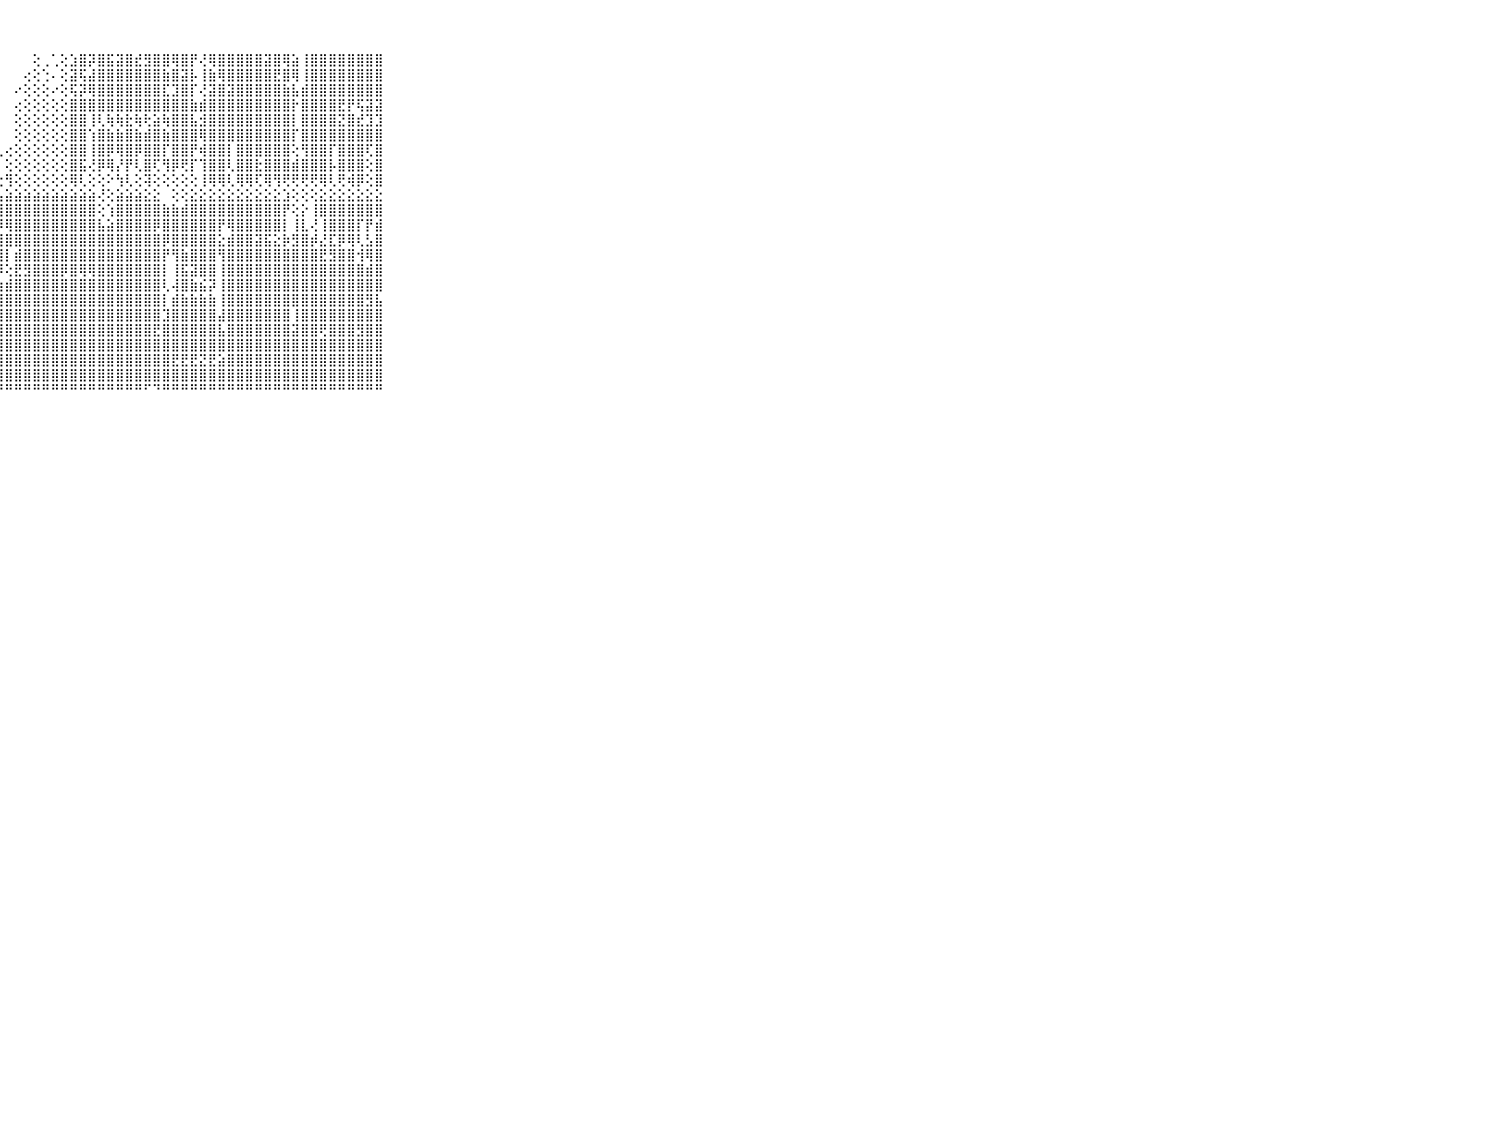

⠀⠀⠀⠀⠀⠀⠀⠀⠀⠀⠀⠀⠀⠀⠀⠀⠀⠀⠀⠀⠀⠀⠀⠀⠀⠀⠀⠀⠀⠀⠀⢕⢀⢁⢕⣱⣿⡽⣿⣯⣽⣿⣞⣻⣿⣿⢿⣿⡟⢜⢿⣿⣿⣿⣿⣿⣽⣿⢿⣵⢸⣿⣿⣿⣿⣿⣿⣿⣿⠀⠀⠀⠀⠀⠀⠀⠀⠀⠀⠀⠀
⠀⠀⠀⠀⠀⠀⠀⠀⠀⠀⠀⠀⠀⠀⠀⠀⠀⠀⠀⠀⠀⠀⠀⠀⠀⠀⠀⠀⠀⠀⢔⢕⢑⠄⢕⣽⢯⣼⣿⣿⣿⣿⣿⣿⣿⣷⣿⣽⡧⢸⣷⢿⣿⣿⣿⣿⣿⣟⣿⢿⢸⣿⣿⣿⣿⣿⣿⣿⣿⠀⠀⠀⠀⠀⠀⠀⠀⠀⠀⠀⠀
⠀⠀⠀⠀⠀⠀⠀⠀⠀⠀⠀⠀⠀⠀⠀⠀⠀⠀⠀⠀⠀⠀⠀⠀⠀⠀⠀⠀⠀⠔⢕⢕⢕⠔⢕⢯⡽⢿⣿⣿⣿⣿⣿⣿⣿⣏⣹⣿⡏⢜⣽⣿⣽⣿⣿⣿⣿⣿⣷⣧⣾⣿⣿⣿⣿⣿⣿⣿⣿⠀⠀⠀⠀⠀⠀⠀⠀⠀⠀⠀⠀
⠀⠀⠀⠀⠀⠀⠀⠀⠀⠀⠀⠀⠀⠀⠀⠀⠀⠀⠀⠀⠀⠀⠀⠀⠀⠀⠀⠀⠀⢔⢕⢕⢕⢕⢕⣿⣿⣿⣿⣿⣿⣿⣿⣿⣿⣿⣿⣿⣷⣾⣿⣿⣿⣿⣿⣿⣿⣿⣿⡗⣿⣿⣿⣿⣟⡟⢯⣽⣽⠀⠀⠀⠀⠀⠀⠀⠀⠀⠀⠀⠀
⠀⠀⠀⠀⠀⠀⠀⠀⠀⠀⠀⠀⠀⠀⠀⠀⠀⠀⠀⠀⠀⠀⠀⠀⠀⠀⠀⠀⠀⢕⢕⢕⢕⢕⢕⣿⣿⢸⢇⢷⢷⣗⢷⢗⣵⢷⣿⣿⣧⣺⣿⣿⣿⣿⣿⣿⣿⣿⣿⡇⣿⣿⣿⣿⣝⣿⣞⣹⣹⠀⠀⠀⠀⠀⠀⠀⠀⠀⠀⠀⠀
⠀⠀⠀⠀⠀⠀⠀⠀⠀⠀⠀⠀⠀⠀⠀⠀⠀⠀⠀⠀⠀⠀⠀⠀⠀⠀⠀⠀⠀⢕⢕⢕⢕⢕⢕⣿⣿⢱⣿⣷⣷⣿⣷⣾⣿⣷⣿⣿⣿⢿⣿⣿⣿⣿⣿⣿⣿⣿⣿⡏⣿⣿⣿⣿⣿⣿⣿⣿⣿⠀⠀⠀⠀⠀⠀⠀⠀⠀⠀⠀⠀
⠀⠀⠀⠀⠀⠀⠀⠀⠀⠀⠀⠀⠀⠀⠀⠀⠀⠀⠀⠀⠀⠀⠀⠀⠀⠀⠀⢀⢔⢕⢕⢕⢕⢕⢕⣿⣿⢸⣿⡿⢿⣿⡿⣿⣿⡏⣿⣿⡟⢾⣿⣿⡇⣿⣿⣿⣿⣿⣿⢕⢻⣿⣿⡏⣿⣿⣿⢏⣿⠀⠀⠀⠀⠀⠀⠀⠀⠀⠀⠀⠀
⠀⠀⠀⠀⠀⠀⠀⠀⠀⠀⠀⠀⠀⠀⠀⠀⠀⠀⠀⠀⠀⠀⠀⠀⠀⠀⢀⠁⢕⢕⢕⢕⢕⢕⢕⣿⣯⢜⡿⢿⡜⡟⢇⣿⢏⢻⡿⢟⡏⢹⣿⣿⢇⣿⣿⣗⣿⣿⣿⣾⣿⣿⣿⡧⣿⣿⣿⢕⣿⠀⠀⠀⠀⠀⠀⠀⠀⠀⠀⠀⠀
⠀⠀⠀⠀⠀⠀⠀⠀⠀⠀⠀⠄⢄⠀⠀⠀⠀⠀⢔⠀⠀⠀⠀⠀⠑⠑⠔⢕⢻⢕⢕⢕⢕⢕⢕⢿⢇⢕⢕⠕⢳⢇⢕⢽⢕⢕⢕⢕⢕⢸⢿⢿⢇⢿⢿⢏⢿⢻⢟⢟⢟⢟⢿⢇⢟⢾⡿⢕⣿⠀⠀⠀⠀⠀⠀⠀⠀⠀⠀⠀⠀
⠀⠀⠀⠀⠀⠀⠀⠀⠀⠀⠀⣶⣶⣷⣶⢔⢴⣶⣣⣴⣴⣴⣤⣤⣤⣤⣴⣤⣵⣵⣵⣵⣵⣵⣵⣵⣵⣵⢜⢕⣵⣵⣵⣕⣕⠀⢕⢕⣕⣕⣕⣕⣕⣕⣕⣕⣕⣕⣱⢕⢕⢕⣕⣕⣕⣕⣕⣕⣕⠀⠀⠀⠀⠀⠀⠀⠀⠀⠀⠀⠀
⠀⠀⠀⠀⠀⠀⠀⠀⠀⠀⠀⣿⣿⣿⣇⢅⢕⢻⣿⣿⣿⣿⣿⣿⣿⣿⣿⣿⣿⣿⣿⣿⣿⣿⣿⣿⣿⣿⢕⢱⣿⣿⣿⣿⣿⣷⣷⣾⣿⣿⣿⣿⣿⣿⣿⣿⣿⣿⡟⢕⡕⢸⣿⣿⣿⣿⣿⣿⣿⠀⠀⠀⠀⠀⠀⠀⠀⠀⠀⠀⠀
⠀⠀⠀⠀⠀⠀⠀⠀⠀⠀⠀⣿⣿⣿⣞⡕⢵⣽⣿⣷⣿⣿⣿⣿⣿⣿⣿⡿⢿⣿⣿⣿⣿⣿⣿⣿⣿⣿⣧⣵⣿⣿⣿⣿⡿⣿⣿⣿⣿⣿⣿⡟⢿⣿⣿⣿⣿⣿⡇⢸⣇⢜⢸⣿⣿⣿⡏⡟⣾⠀⠀⠀⠀⠀⠀⠀⠀⠀⠀⠀⠀
⠀⠀⠀⠀⠀⠀⠀⠀⠀⠀⠀⢿⣟⣟⡕⣽⢿⢵⢰⢕⣱⣼⣿⣿⡾⣿⣿⣿⣿⣿⣿⣿⣿⣿⣿⣿⣿⣿⣿⣿⣿⣿⣿⣿⣿⡿⣿⣿⣿⣿⣿⣕⣾⣿⣿⣽⣯⣕⡷⣻⣿⡾⣜⣏⡿⢿⢇⣣⣿⠀⠀⠀⠀⠀⠀⠀⠀⠀⠀⠀⠀
⠀⠀⠀⠀⠀⠀⠀⠀⠀⠀⠀⣿⣿⣿⣷⣷⣷⣷⣷⣿⣿⣿⣿⣿⡇⣿⣿⣿⡇⣾⣿⣿⣿⣿⣿⣿⣿⣿⣿⣿⣿⣿⣿⣿⣿⡟⢻⣷⣿⣿⣿⢻⣿⣿⣿⣿⣿⣿⣿⣿⣿⣿⣟⣻⣿⣿⢺⢿⣿⠀⠀⠀⠀⠀⠀⠀⠀⠀⠀⠀⠀
⠀⠀⠀⠀⠀⠀⠀⠀⠀⠀⠀⣿⣿⣿⣿⣿⣿⣿⣿⣿⣿⣿⣿⣿⡕⢿⣿⡿⢕⣟⣻⣿⣿⣿⡿⣿⢿⢿⣿⣿⣿⣿⣿⣿⣿⡇⢸⣯⣽⣿⣿⢸⣿⣿⣿⣿⣿⣿⣿⣿⣿⣿⣿⣿⣿⣿⣿⣾⣿⠀⠀⠀⠀⠀⠀⠀⠀⠀⠀⠀⠀
⠀⠀⠀⠀⠀⠀⠀⠀⠀⠀⠀⣿⣿⣿⣿⣿⣿⣿⣿⣿⣿⣿⣿⣿⡧⣿⣿⣷⣾⣿⣿⣿⣿⣿⣿⣿⣿⣿⣿⣿⣿⣿⣿⣿⣿⢇⢼⣿⣷⣮⡽⢸⣿⣿⣿⣿⣿⣿⣿⣿⣿⣿⣿⣿⣿⣿⣿⣿⣿⠀⠀⠀⠀⠀⠀⠀⠀⠀⠀⠀⠀
⠀⠀⠀⠀⠀⠀⠀⠀⠀⠀⠀⣿⣿⣿⣿⣿⣿⣿⡿⢻⢟⣟⣟⣟⡇⣟⣿⢿⣿⣿⣿⣿⣿⣿⣿⣿⣿⣿⣿⣿⣿⣿⣿⣿⣿⡇⣾⣷⣷⣷⣷⢸⣿⣿⣿⣿⣿⣿⣿⣿⣿⣿⣿⣿⣿⣿⣿⣻⣧⠀⠀⠀⠀⠀⠀⠀⠀⠀⠀⠀⠀
⠀⠀⠀⠀⠀⠀⠀⠀⠀⠀⠀⢟⢟⢟⢟⣏⣹⢝⢟⢱⢾⢿⢟⢟⢗⢻⢯⣼⣿⣿⣿⣿⣿⣿⣿⣿⣿⣿⣿⣿⣿⣿⣿⣿⣿⣹⣿⣿⣿⣿⣿⣼⣿⣿⣿⣿⣿⣿⣿⢸⣿⣿⣿⣿⣿⣿⣿⣿⣿⠀⠀⠀⠀⠀⠀⠀⠀⠀⠀⠀⠀
⠀⠀⠀⠀⠀⠀⠀⠀⠀⠀⠀⢱⣵⣿⣿⣿⢟⢺⢗⢕⡿⢿⣟⣿⣿⢿⢇⣾⣿⣿⣿⣿⣿⣿⣿⣿⣿⣿⣿⣿⣿⣿⣿⣿⣟⣿⣿⣿⣿⣿⣿⣧⣿⣿⣿⣿⣿⣿⣿⣽⣿⣿⢟⣿⣿⣿⣻⣿⣿⠀⠀⠀⠀⠀⠀⠀⠀⠀⠀⠀⠀
⠀⠀⠀⠀⠀⠀⠀⠀⠀⠀⠀⣿⣿⣿⣿⣿⣷⣵⣧⢕⣕⣱⣕⣵⣵⣷⣷⣹⣿⣿⣿⣿⣿⣿⣿⣿⣿⣿⣿⣿⣿⣿⣿⣿⣿⣿⣿⣿⣿⣿⣿⣿⣿⣿⣿⣿⣿⣿⣿⣿⣿⣿⣿⣿⣿⣿⣿⣿⣿⠀⠀⠀⠀⠀⠀⠀⠀⠀⠀⠀⠀
⠀⠀⠀⠀⠀⠀⠀⠀⠀⠀⠀⣿⣿⣿⣿⣿⣿⣿⡟⣼⣿⣿⣿⣿⣿⣿⣿⣿⣿⣿⣿⣿⣿⣿⣿⣿⣿⣿⣿⣿⣿⣿⣿⣿⣿⣿⣟⣟⣟⣝⣟⣵⣿⣿⣿⣿⣿⣿⣿⣿⣿⣿⣿⣿⣿⣿⣿⣿⣿⠀⠀⠀⠀⠀⠀⠀⠀⠀⠀⠀⠀
⠀⠀⠀⠀⠀⠀⠀⠀⠀⠀⠀⣿⣿⣿⣿⣿⣿⣿⣧⣿⣿⣿⣿⣿⣿⣿⣿⣿⣿⣿⣿⣿⣿⣿⣿⣿⣿⣿⣿⣿⣿⣿⣿⣿⣿⣿⣿⣿⣿⣿⣿⣿⣿⣿⣿⣿⣿⣿⣿⣿⣿⣿⣿⣿⣿⣿⣿⣿⣿⠀⠀⠀⠀⠀⠀⠀⠀⠀⠀⠀⠀
⠀⠀⠀⠀⠀⠀⠀⠀⠀⠀⠀⠛⠛⠛⠛⠛⠛⠛⠛⠛⠛⠛⠛⠛⠛⠛⠛⠛⠛⠛⠛⠛⠛⠛⠛⠛⠛⠛⠛⠛⠛⠛⠛⠋⠙⠛⠛⠛⠛⠛⠛⠛⠛⠛⠛⠛⠛⠛⠛⠛⠛⠛⠛⠛⠛⠛⠛⠛⠛⠀⠀⠀⠀⠀⠀⠀⠀⠀⠀⠀⠀